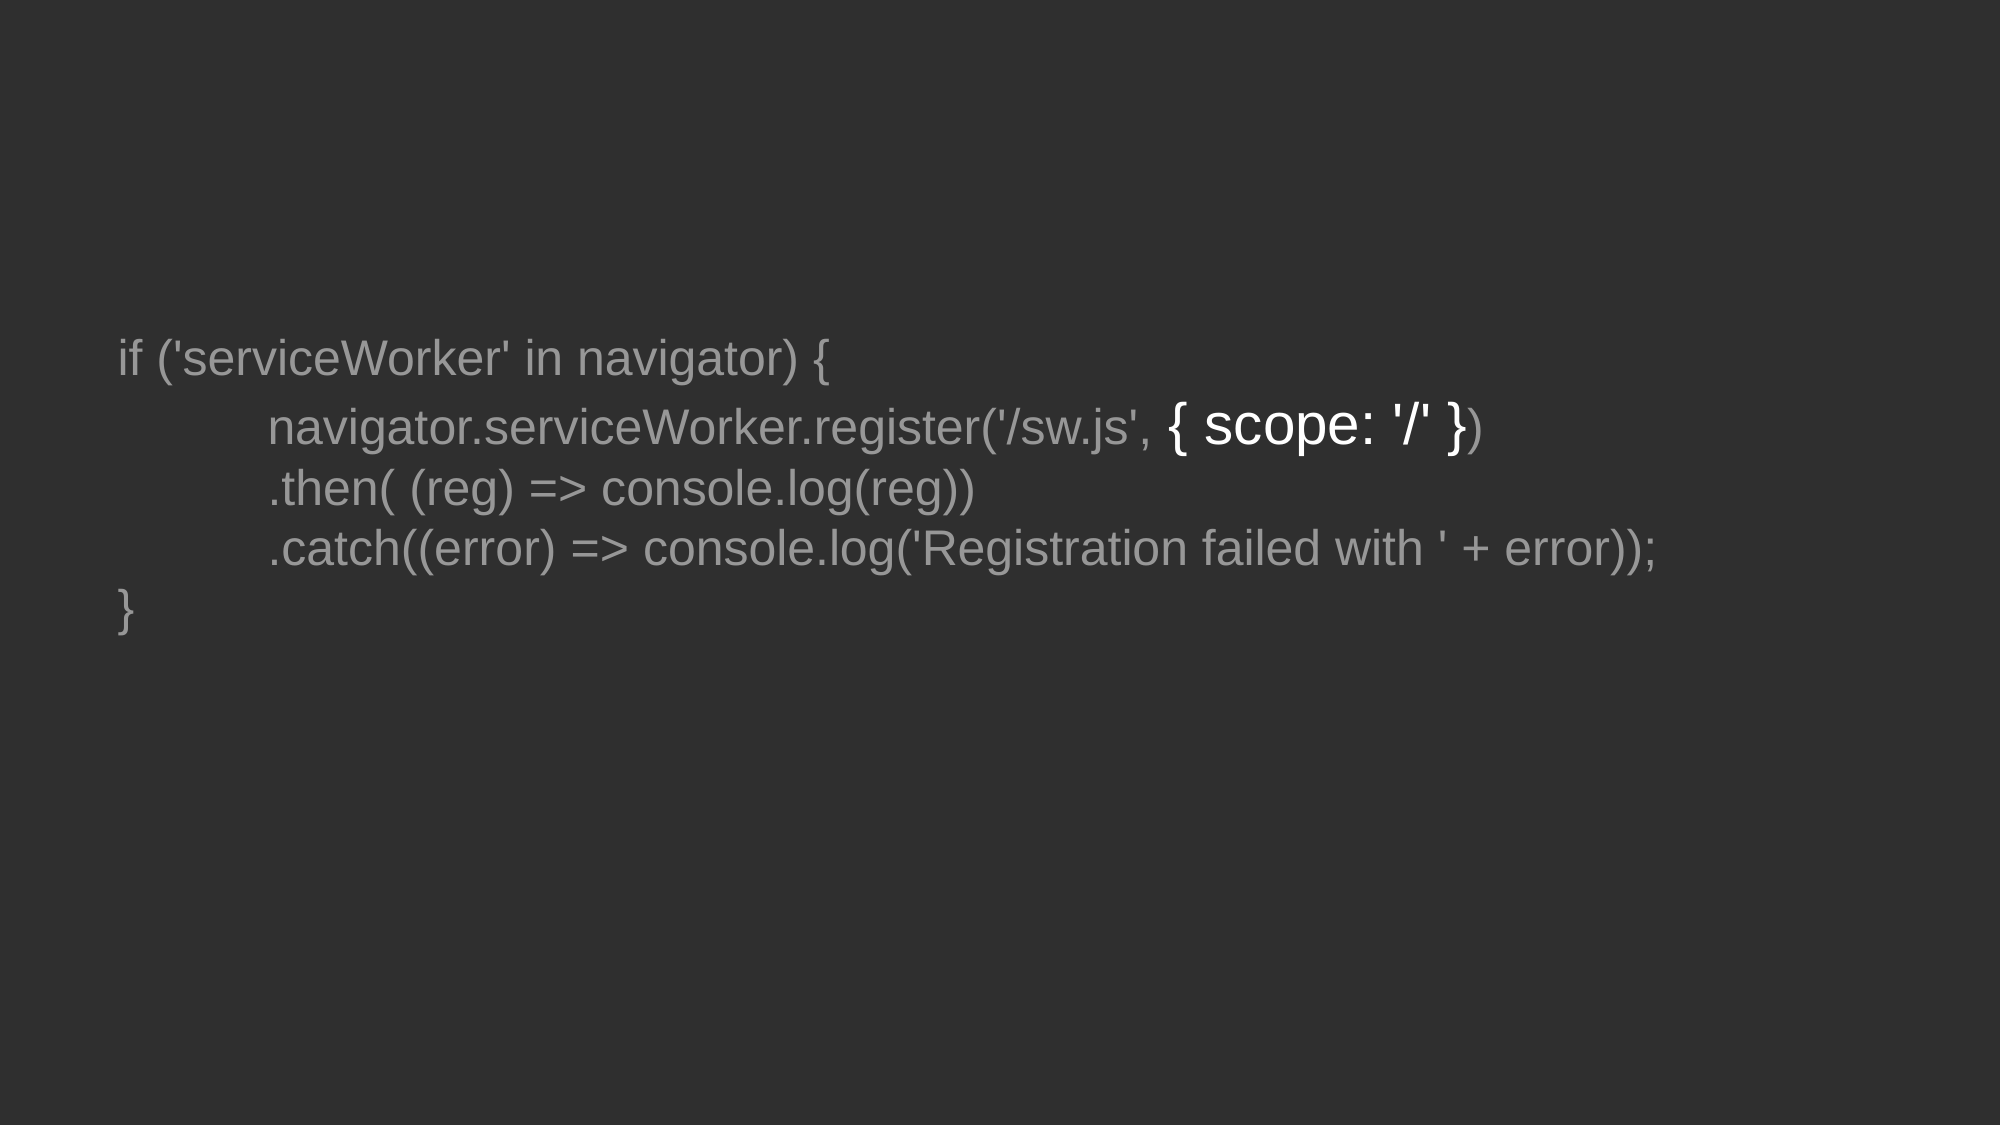

if ('serviceWorker' in navigator) {
navigator.serviceWorker.register('/sw.js', { scope: '/' })
.then( (reg) => console.log(reg))
.catch((error) => console.log('Registration failed with ' + error));
}